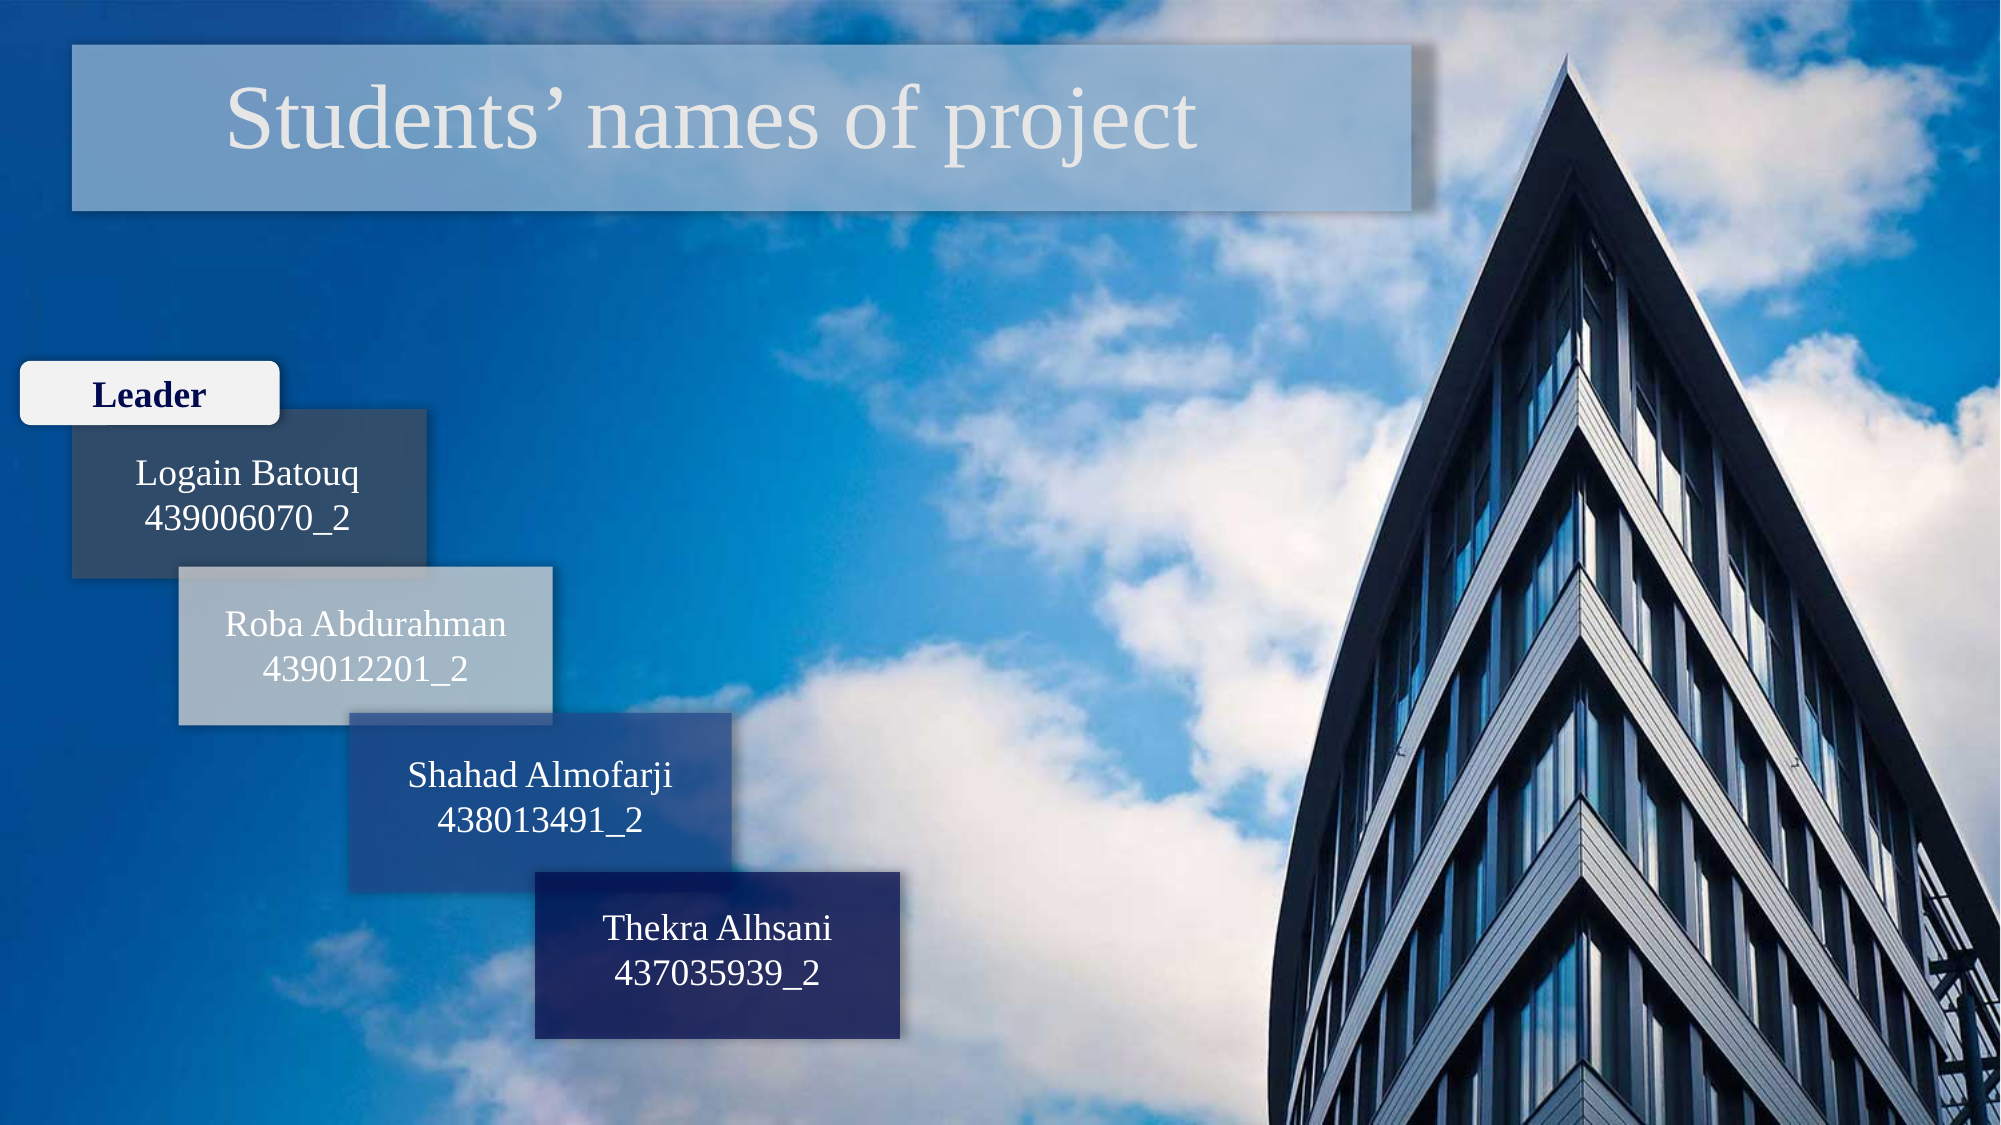

Students’ names of project
Leader

Logain Batouq
439006070_2

Roba Abdurahman
439012201_2

Shahad Almofarji
438013491_2

Thekra Alhsani
437035939_2